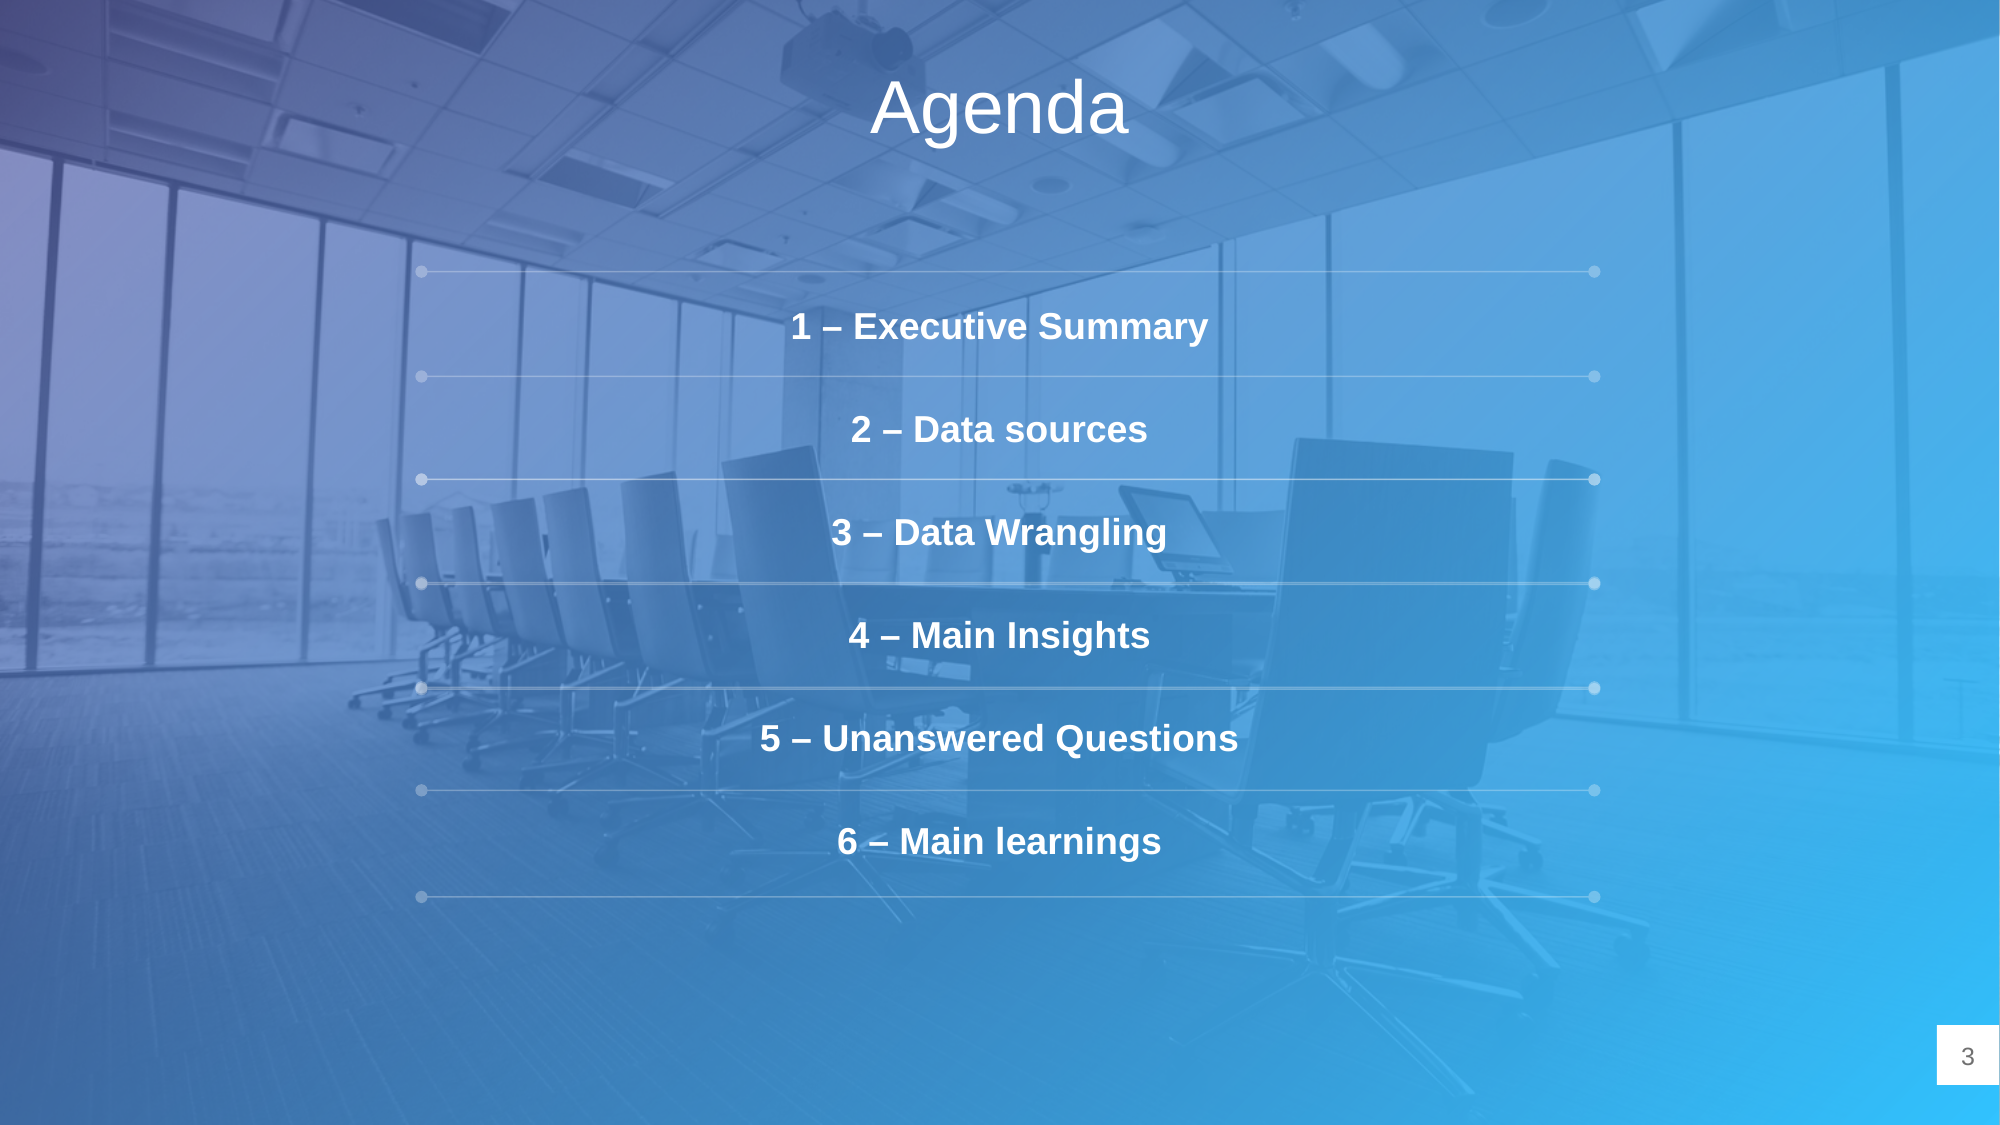

# Agenda
1 – Executive Summary
2 – Data sources
3 – Data Wrangling
4 – Main Insights
5 – Unanswered Questions
6 – Main learnings

3